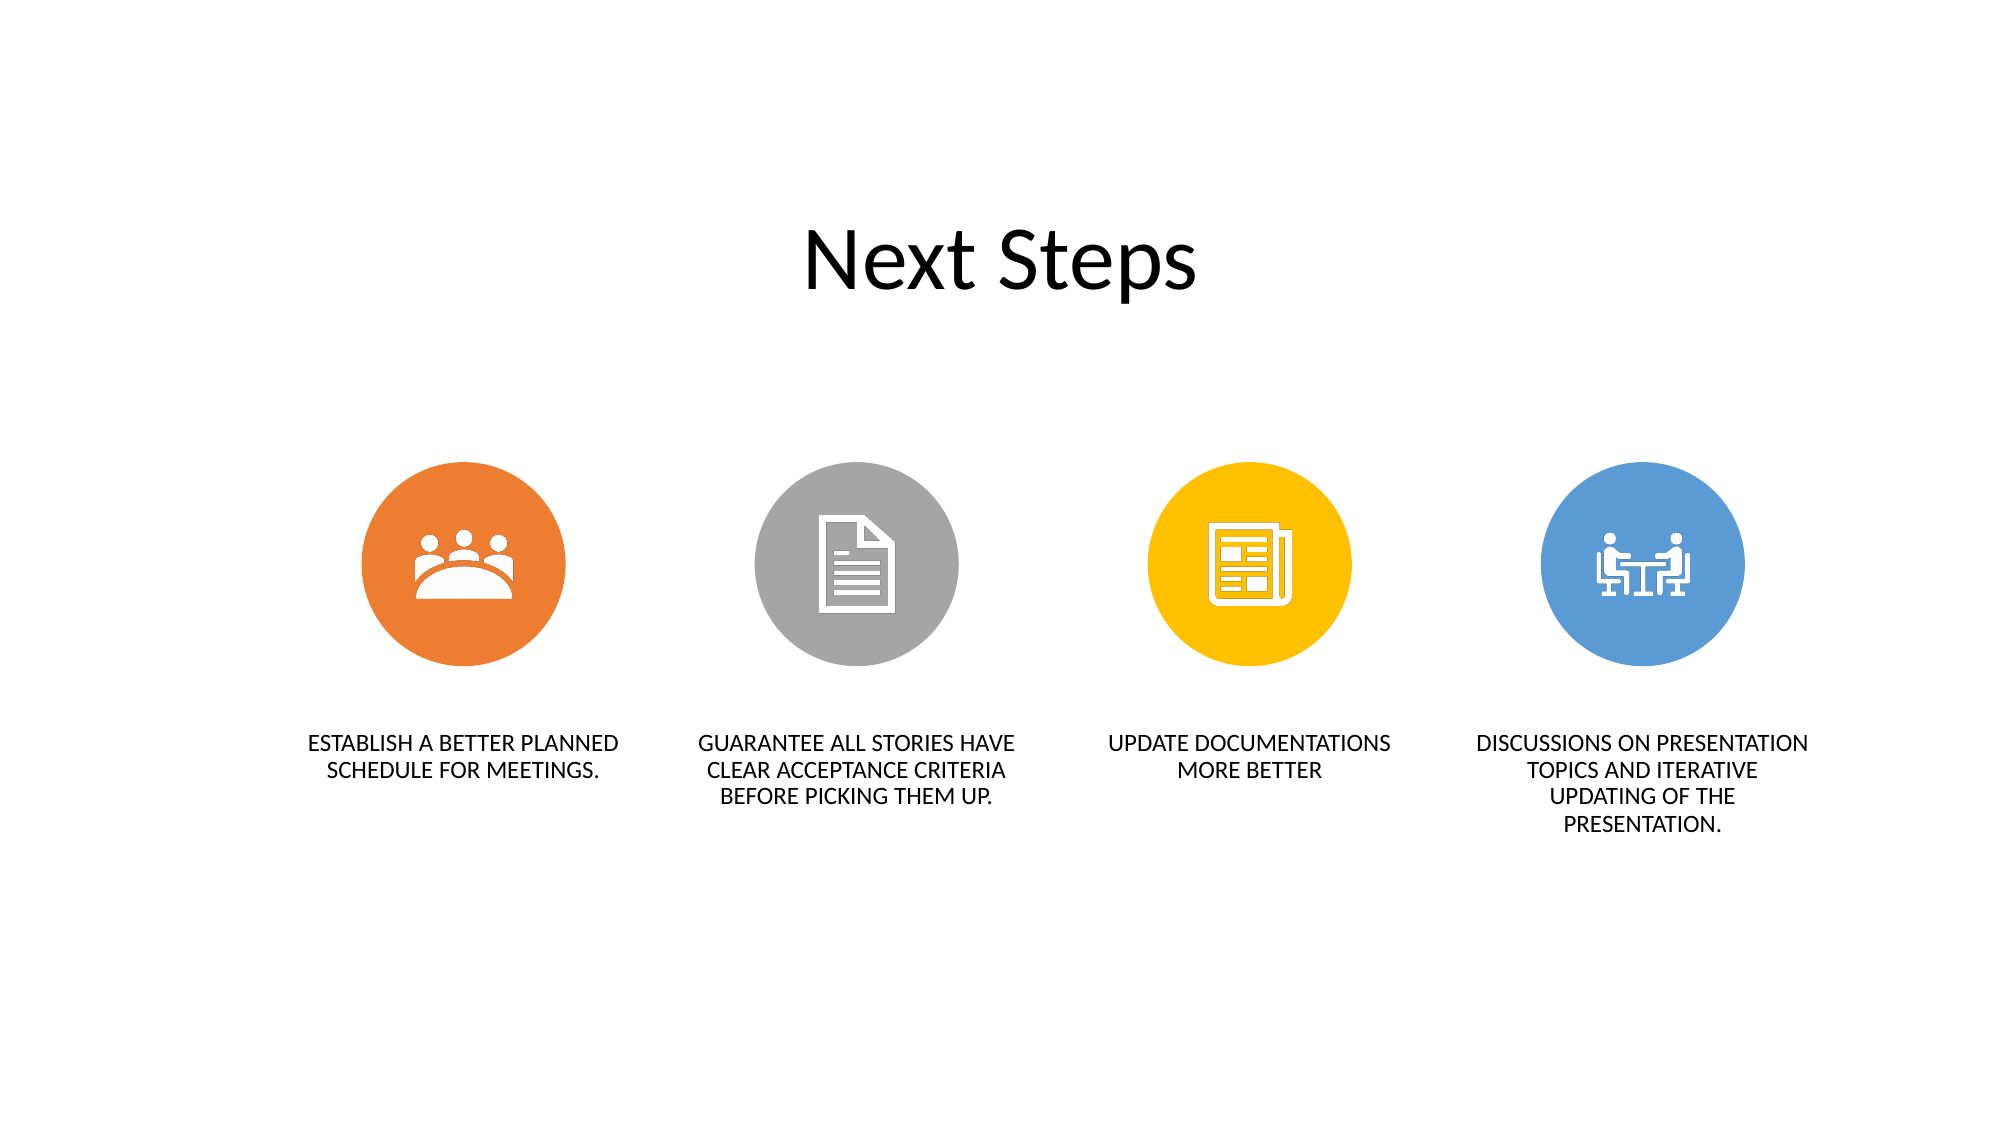

# Next Steps
Establish a better Planned schedule for meetings.
Guarantee all stories have clear acceptance criteria before picking them up.
Update Documentations more better
Discussions on presentation topics and iterative updating of the presentation.